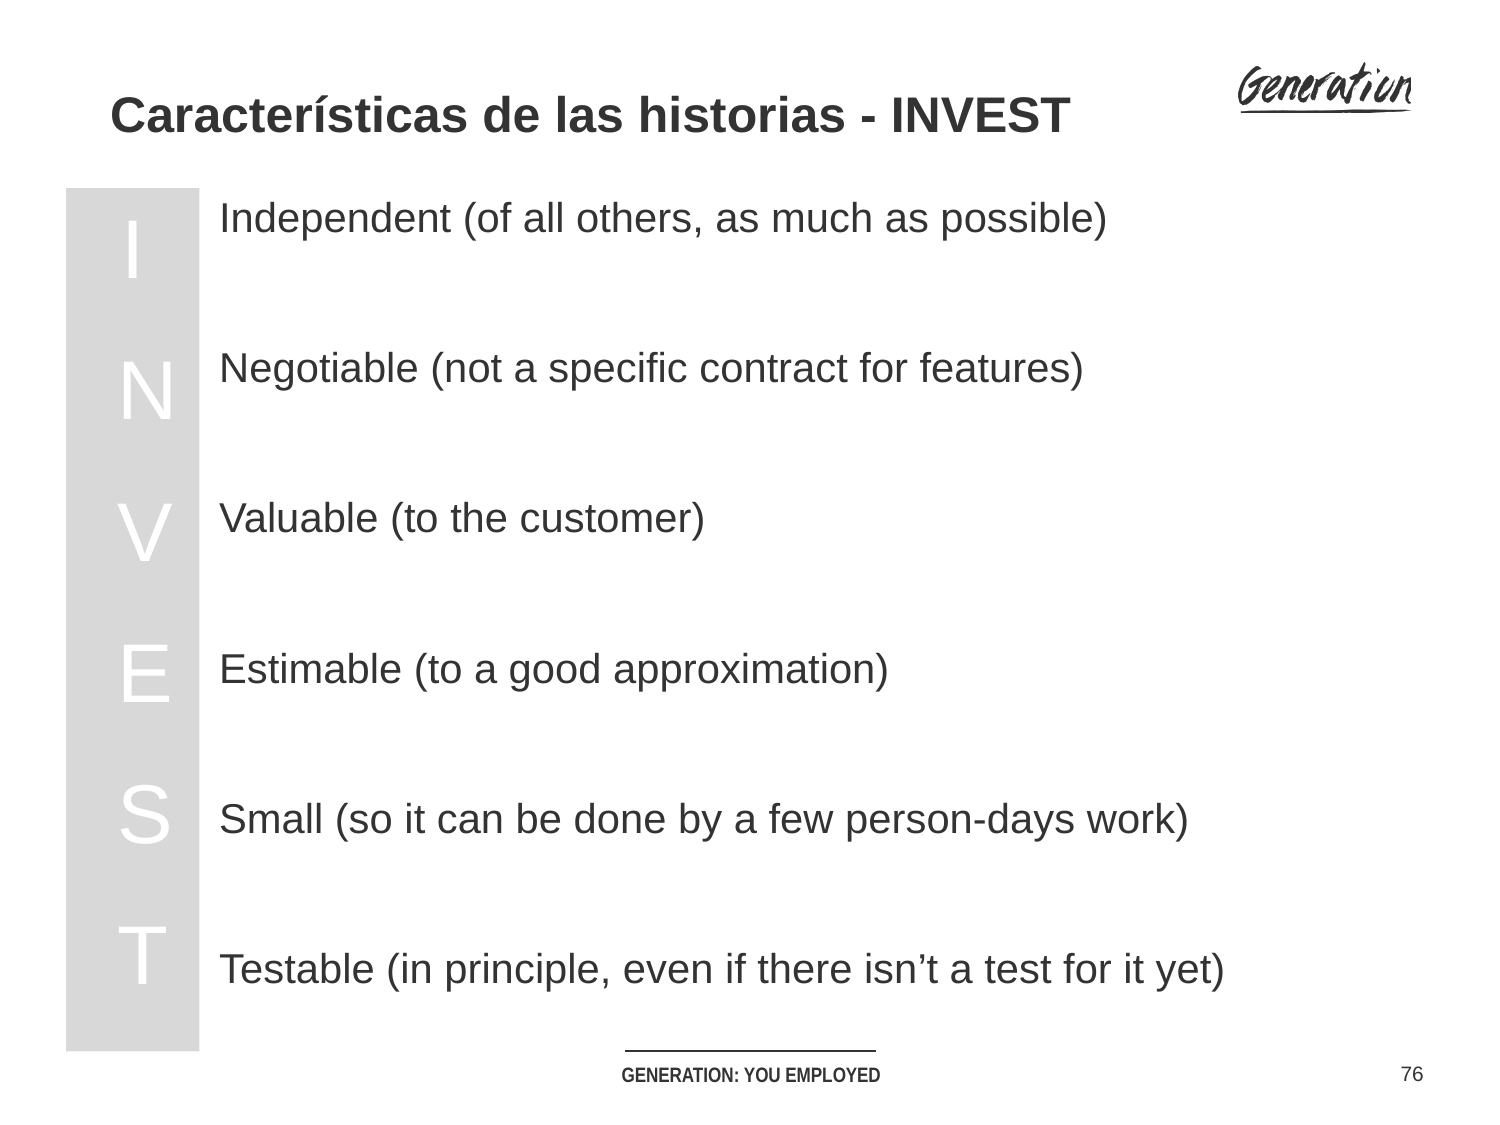

Características de las historias - INVEST
Independent (of all others, as much as possible)

Negotiable (not a specific contract for features)

Valuable (to the customer)

Estimable (to a good approximation)

Small (so it can be done by a few person-days work)

Testable (in principle, even if there isn’t a test for it yet)

I

N
V
E
S
T